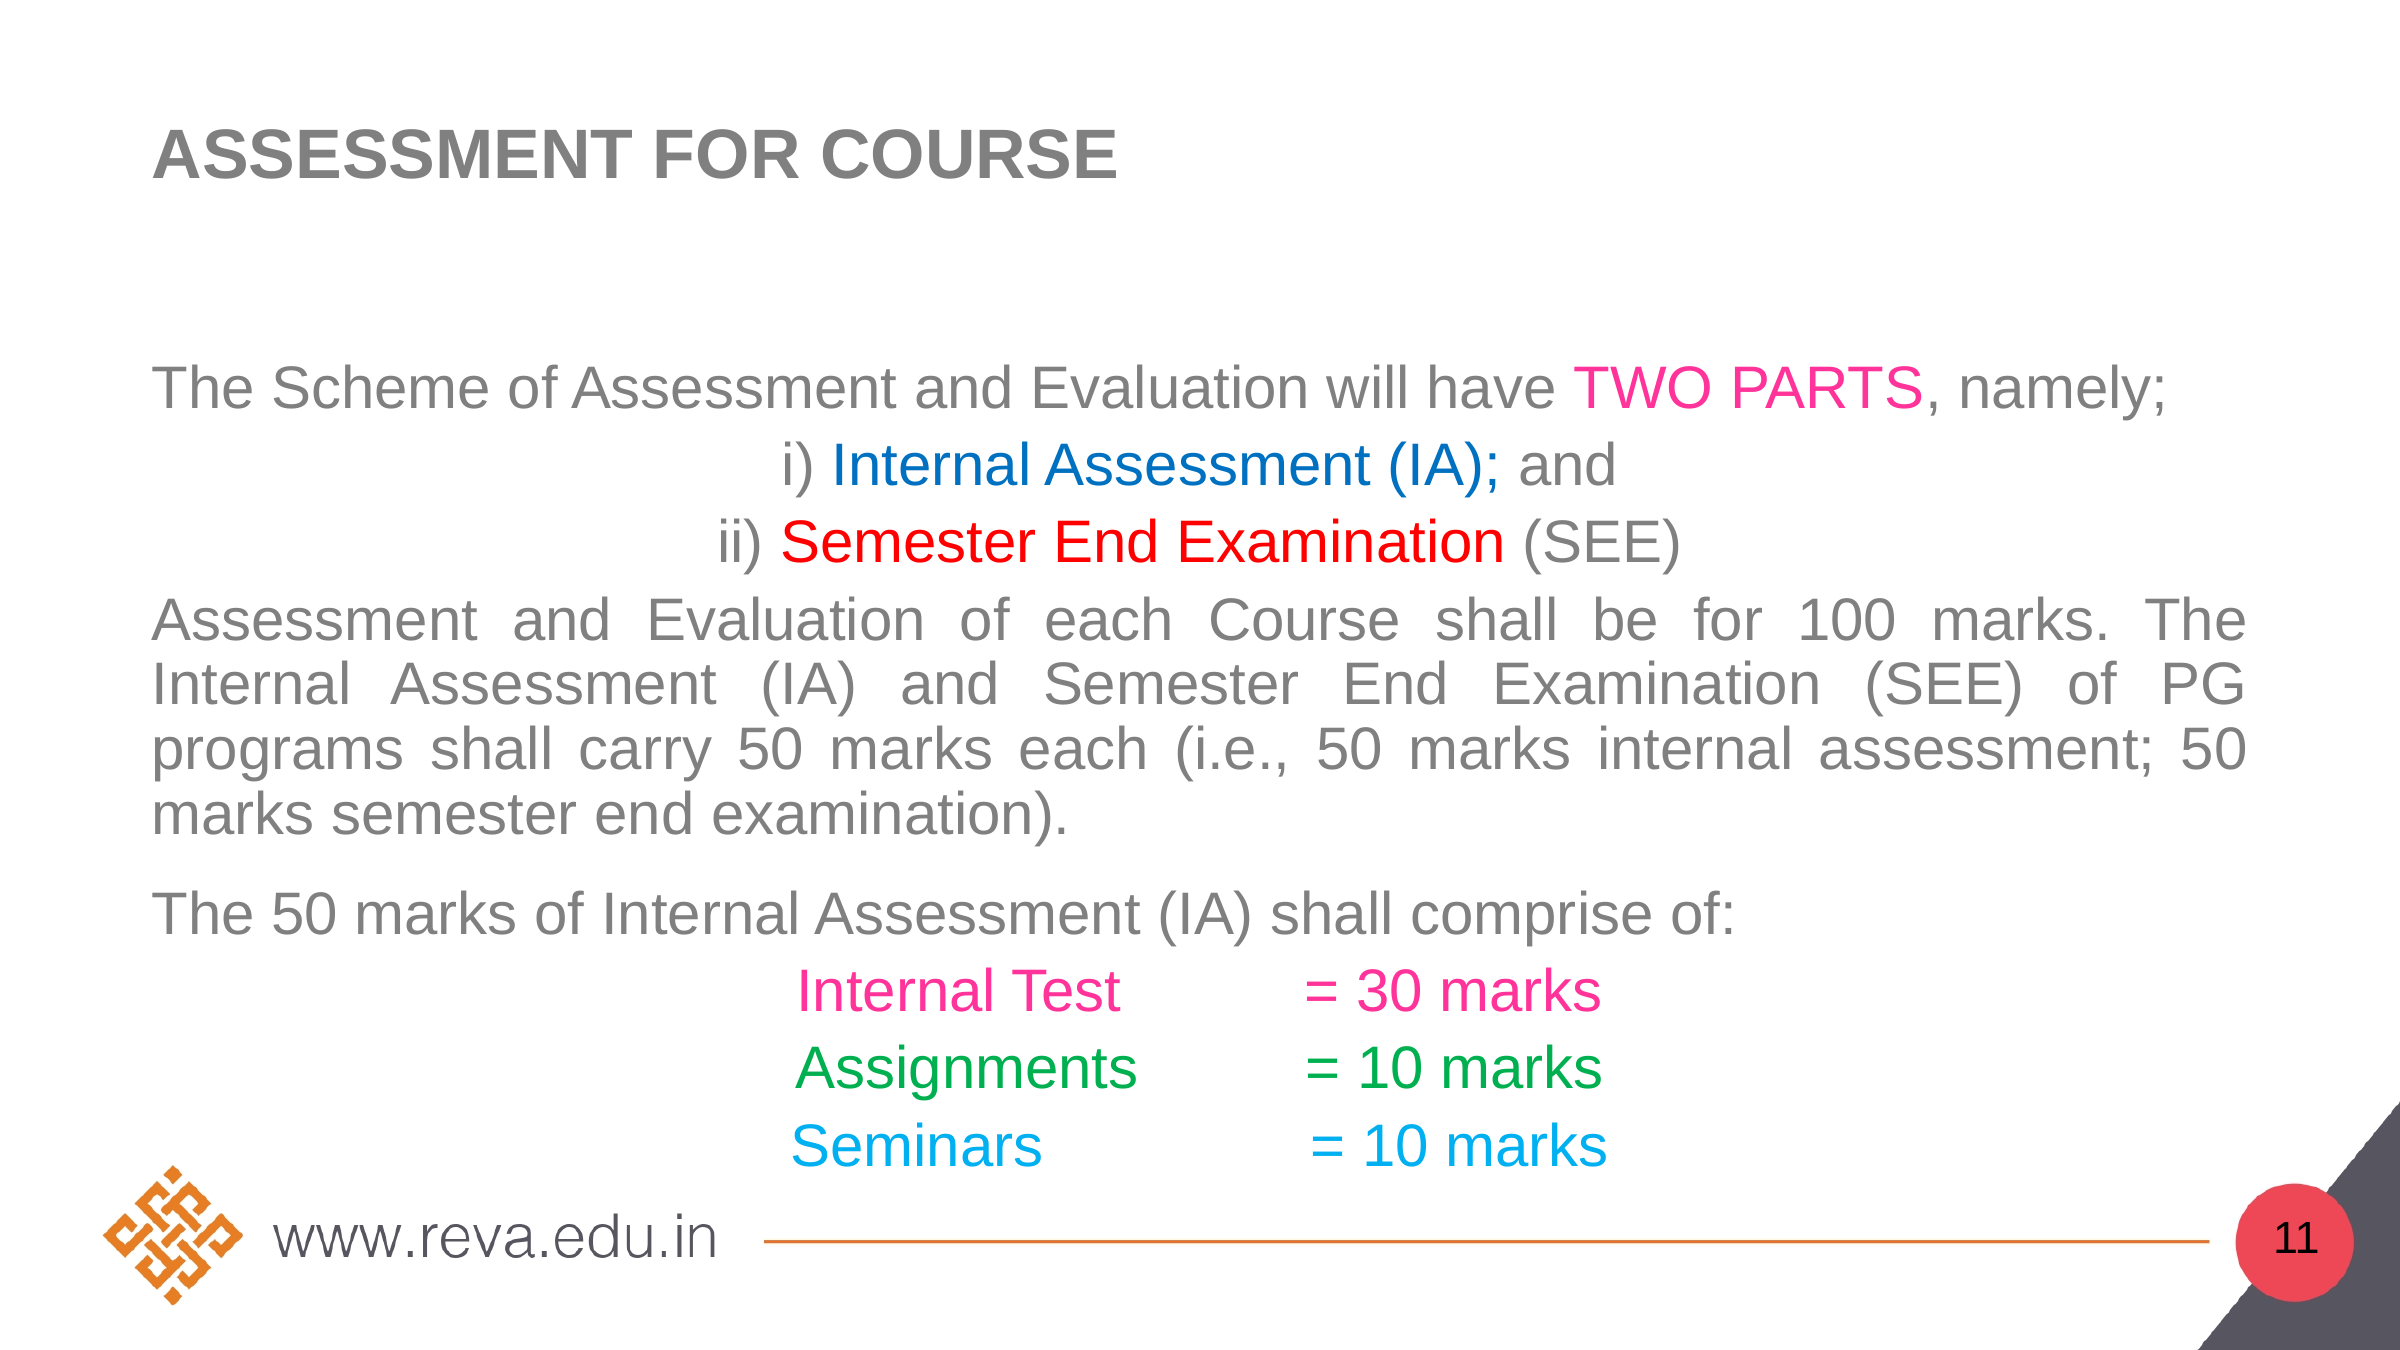

# Assessment for Course
The Scheme of Assessment and Evaluation will have TWO PARTS, namely;
i) Internal Assessment (IA); and
ii) Semester End Examination (SEE)
Assessment and Evaluation of each Course shall be for 100 marks. The Internal Assessment (IA) and Semester End Examination (SEE) of PG programs shall carry 50 marks each (i.e., 50 marks internal assessment; 50 marks semester end examination).
The 50 marks of Internal Assessment (IA) shall comprise of:
Internal Test           = 30 marks
Assignments          = 10 marks
Seminars                = 10 marks
11